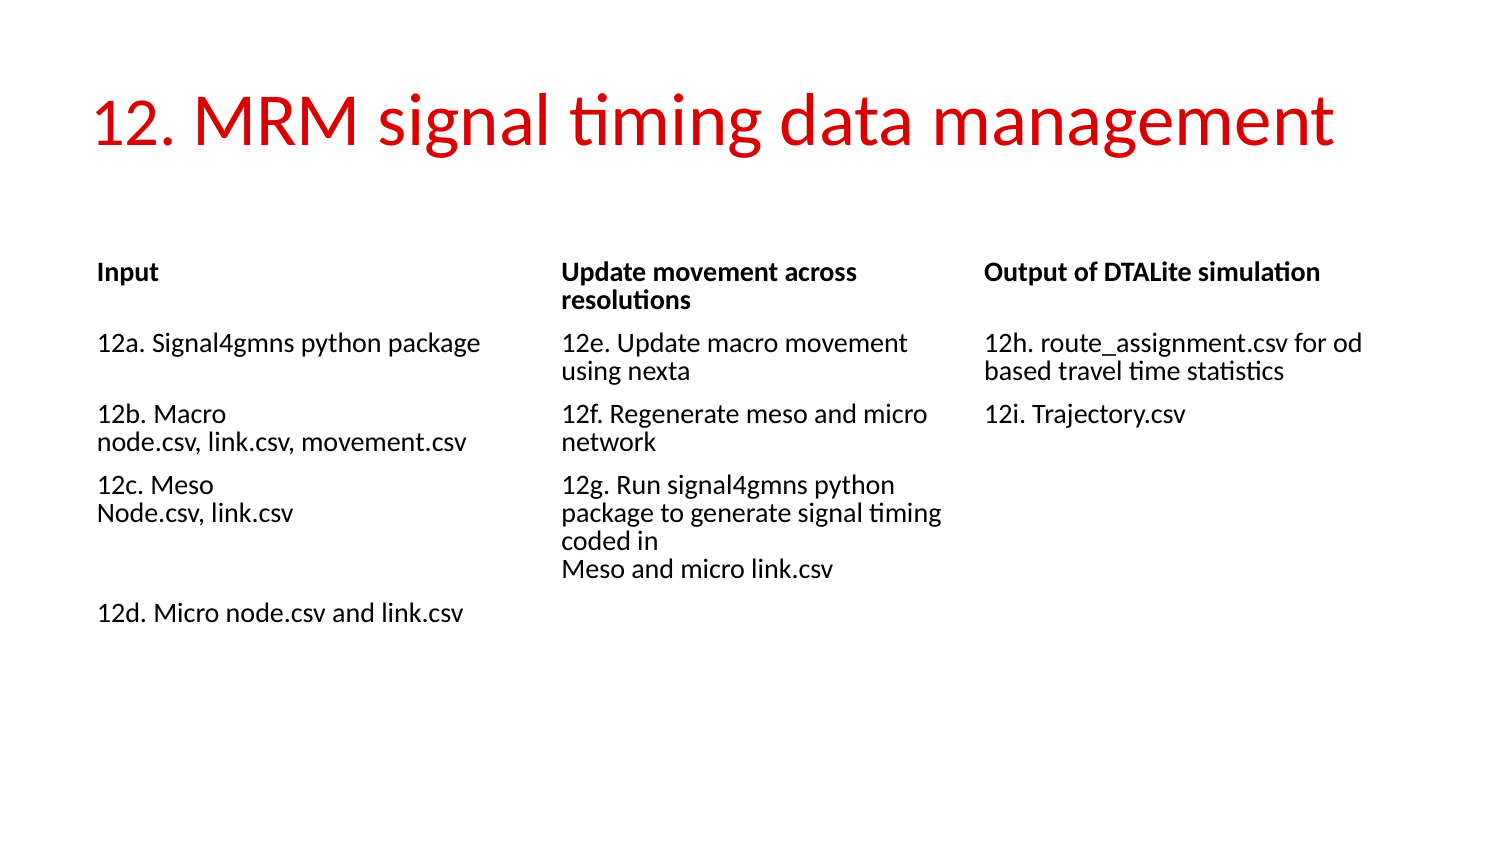

# 12. MRM signal timing data management
| Input | Update movement across resolutions | Output of DTALite simulation |
| --- | --- | --- |
| 12a. Signal4gmns python package | 12e. Update macro movement using nexta | 12h. route\_assignment.csv for od based travel time statistics |
| 12b. Macro node.csv, link.csv, movement.csv | 12f. Regenerate meso and micro network | 12i. Trajectory.csv |
| 12c. Meso Node.csv, link.csv | 12g. Run signal4gmns python package to generate signal timing coded in Meso and micro link.csv |  |
| 12d. Micro node.csv and link.csv |  |  |